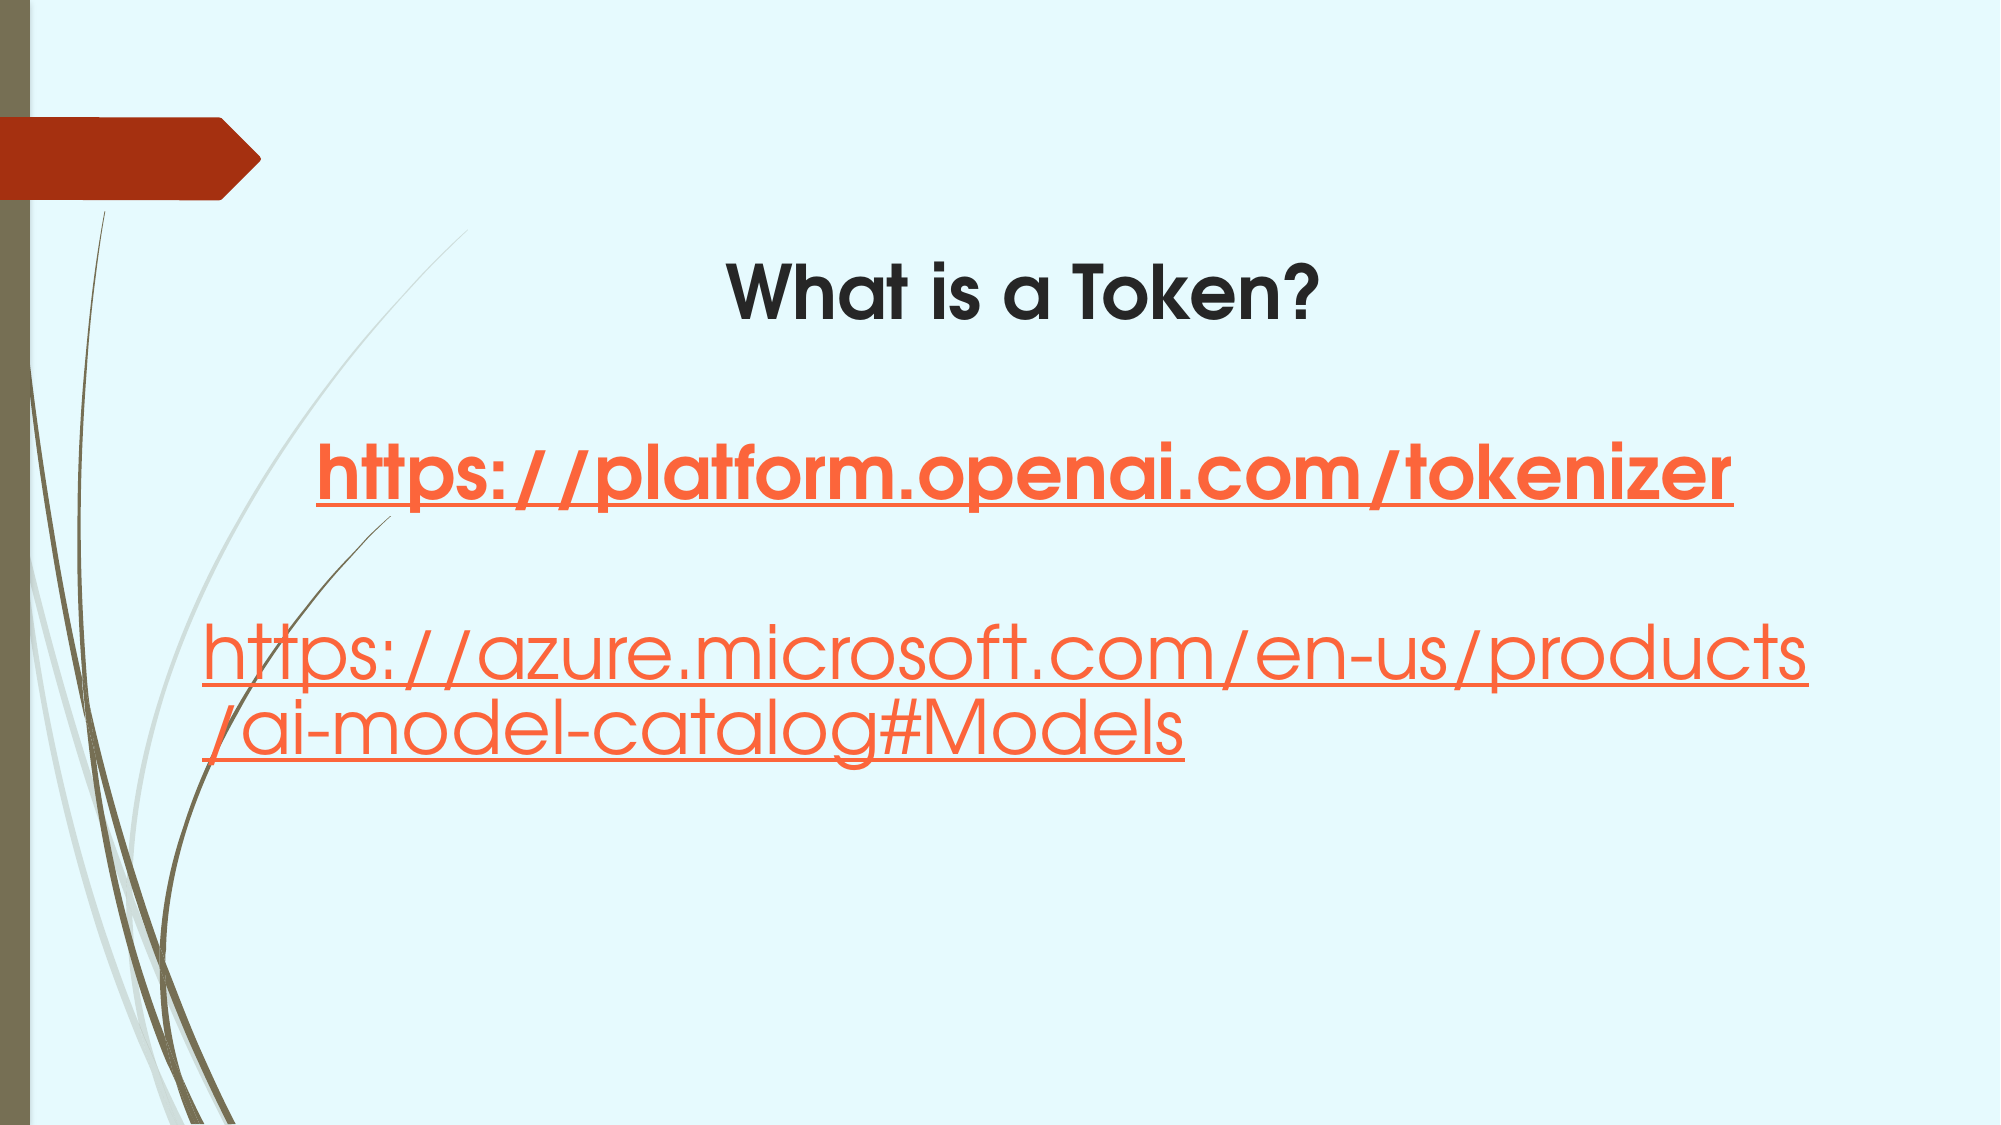

# What is a Token? https://platform.openai.com/tokenizer https://azure.microsoft.com/en-us/products/ai-model-catalog#Models